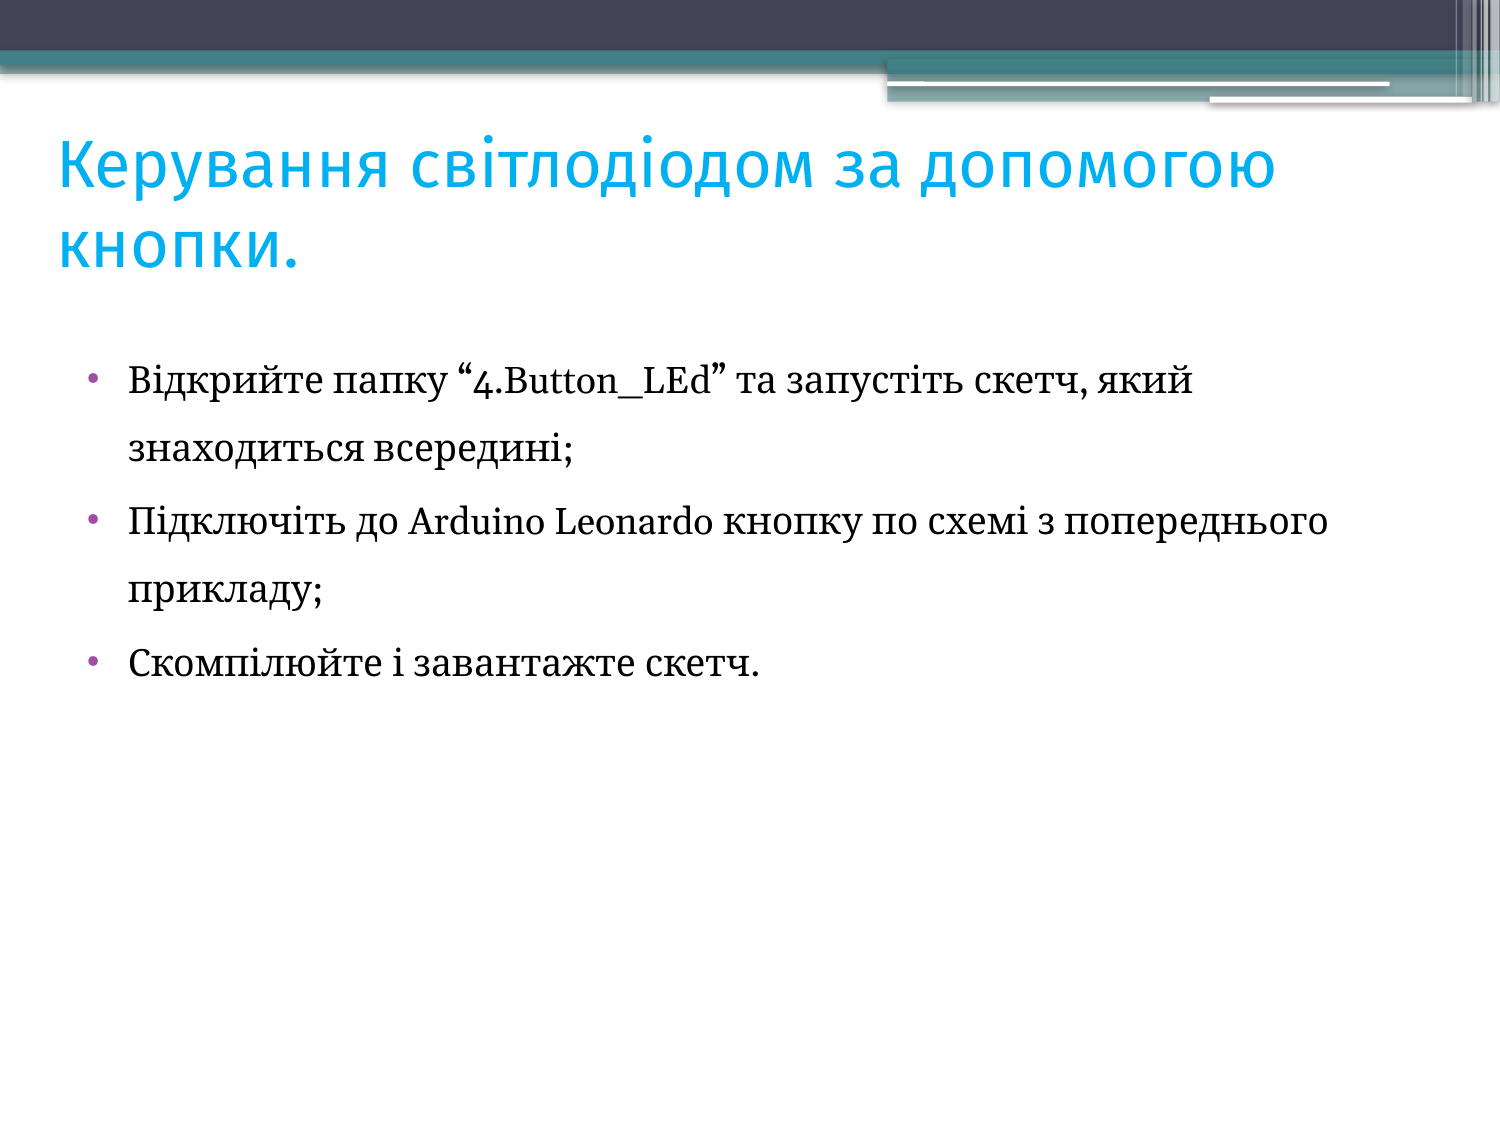

# Керування світлодіодом за допомогою кнопки.
Відкрийте папку “4.Button_LEd” та запустіть скетч, який знаходиться всередині;
Підключіть до Arduino Leonardo кнопку по схемі з попереднього прикладу;
Скомпілюйте і завантажте скетч.